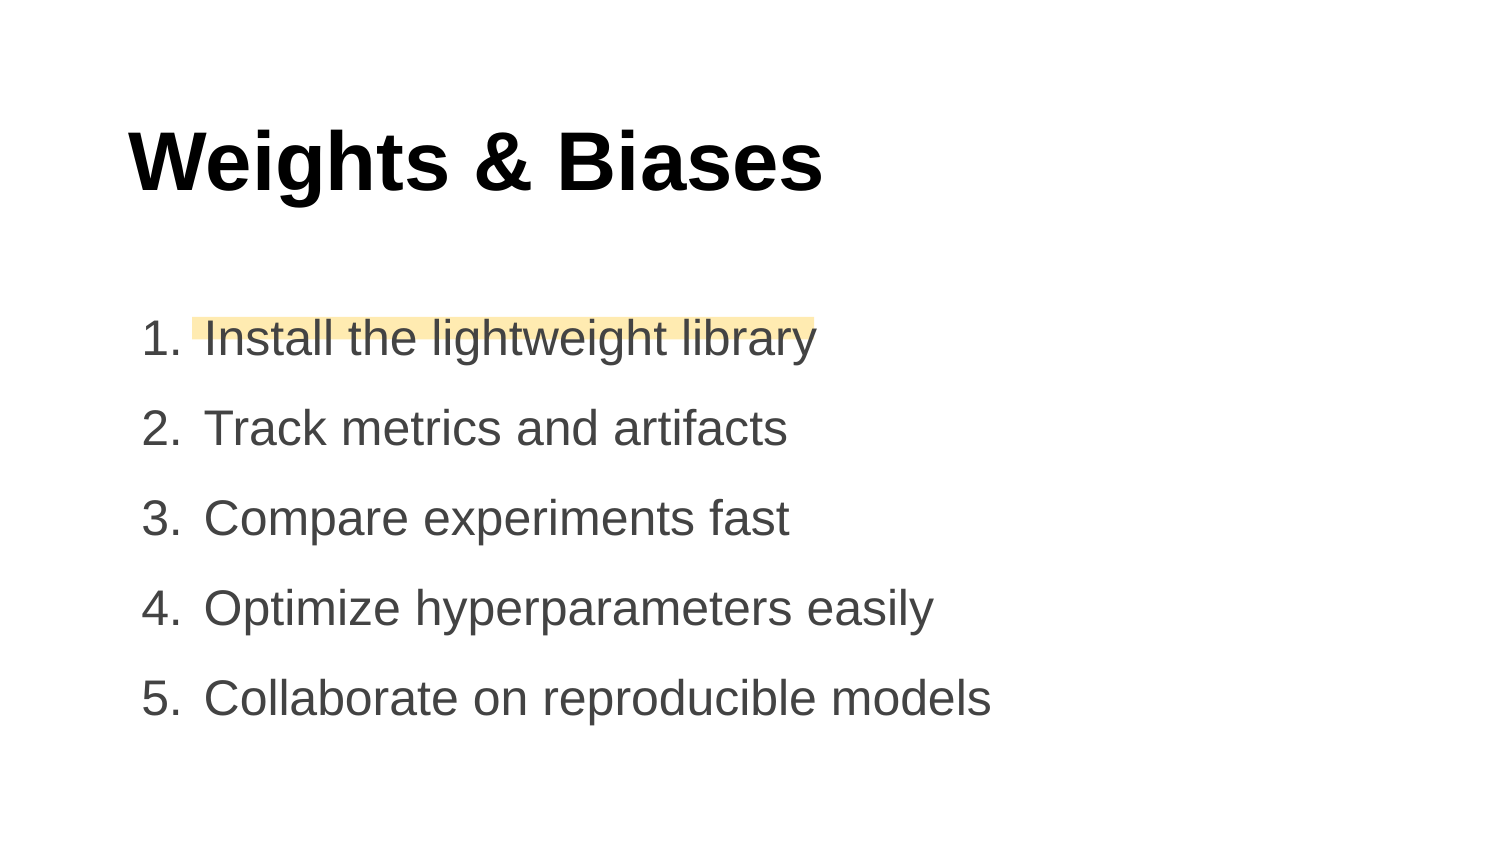

Weights & Biases
Install the lightweight library
Track metrics and artifacts
Compare experiments fast
Optimize hyperparameters easily
Collaborate on reproducible models